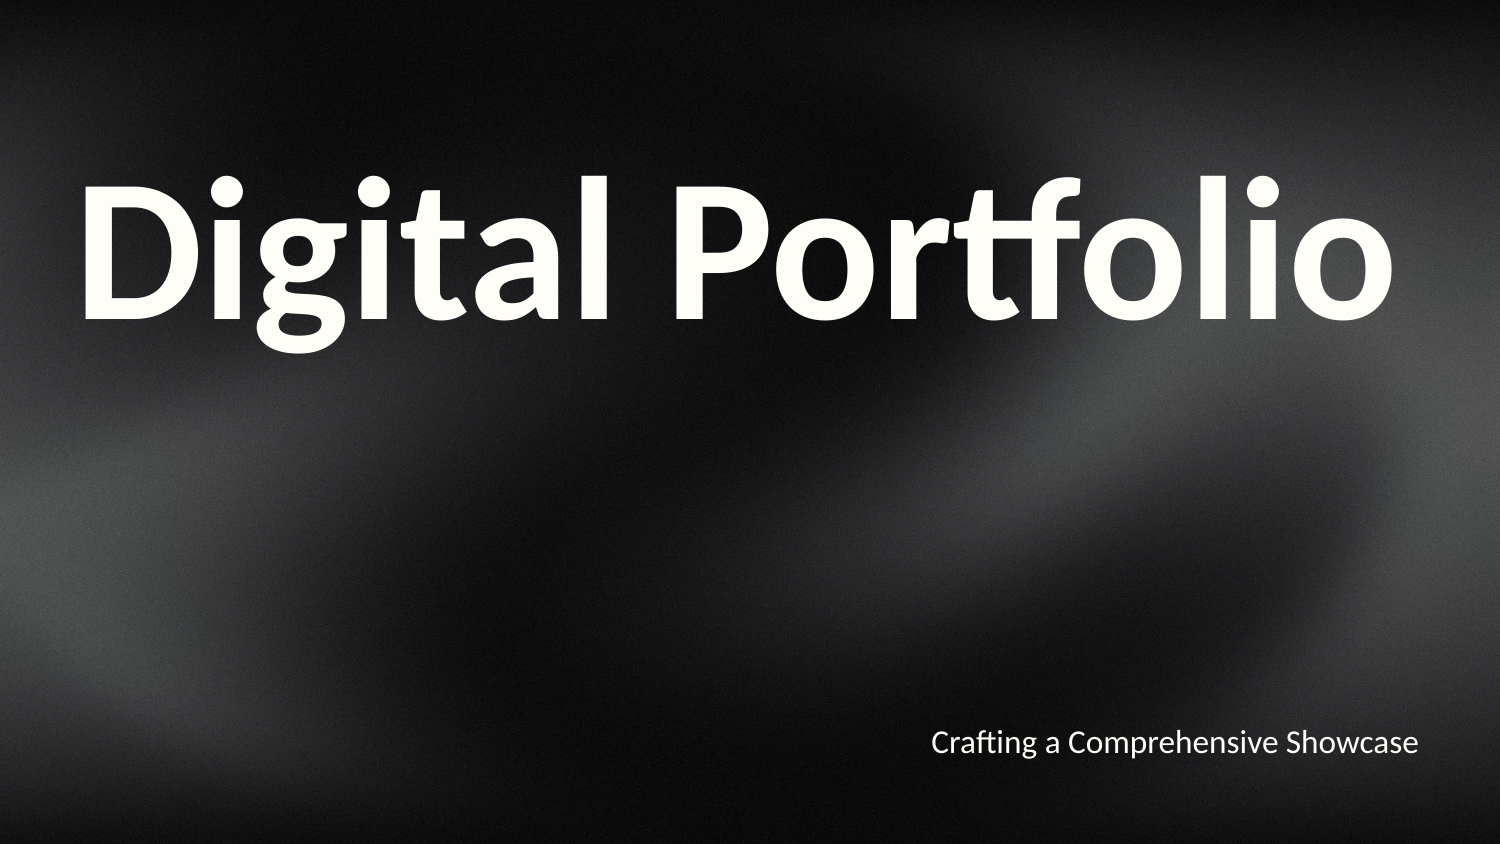

# Digital Portfolio
Crafting a Comprehensive Showcase